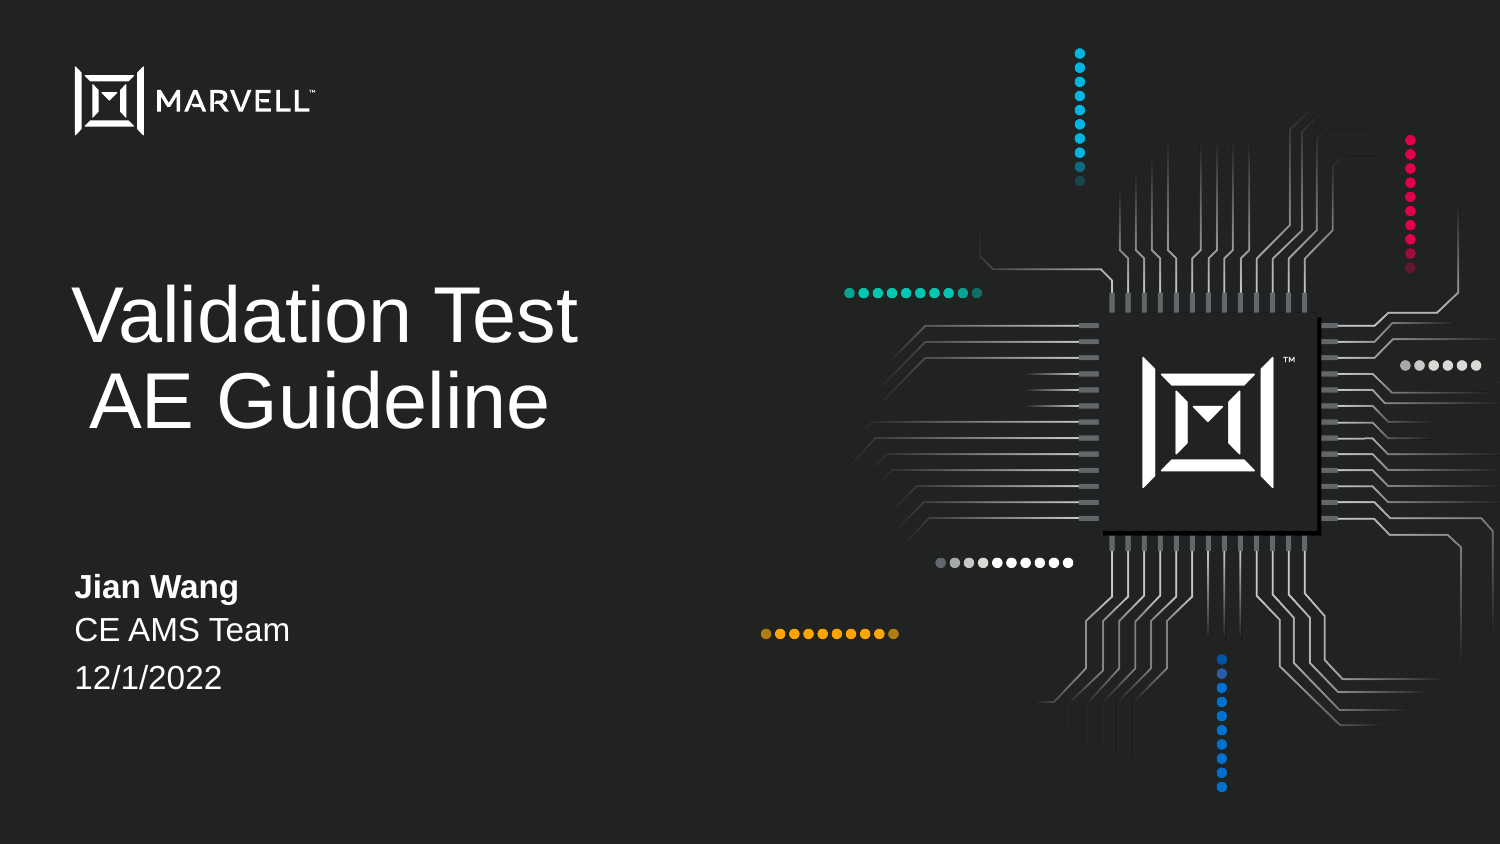

# Validation Test AE Guideline
Jian Wang
CE AMS Team
12/1/2022